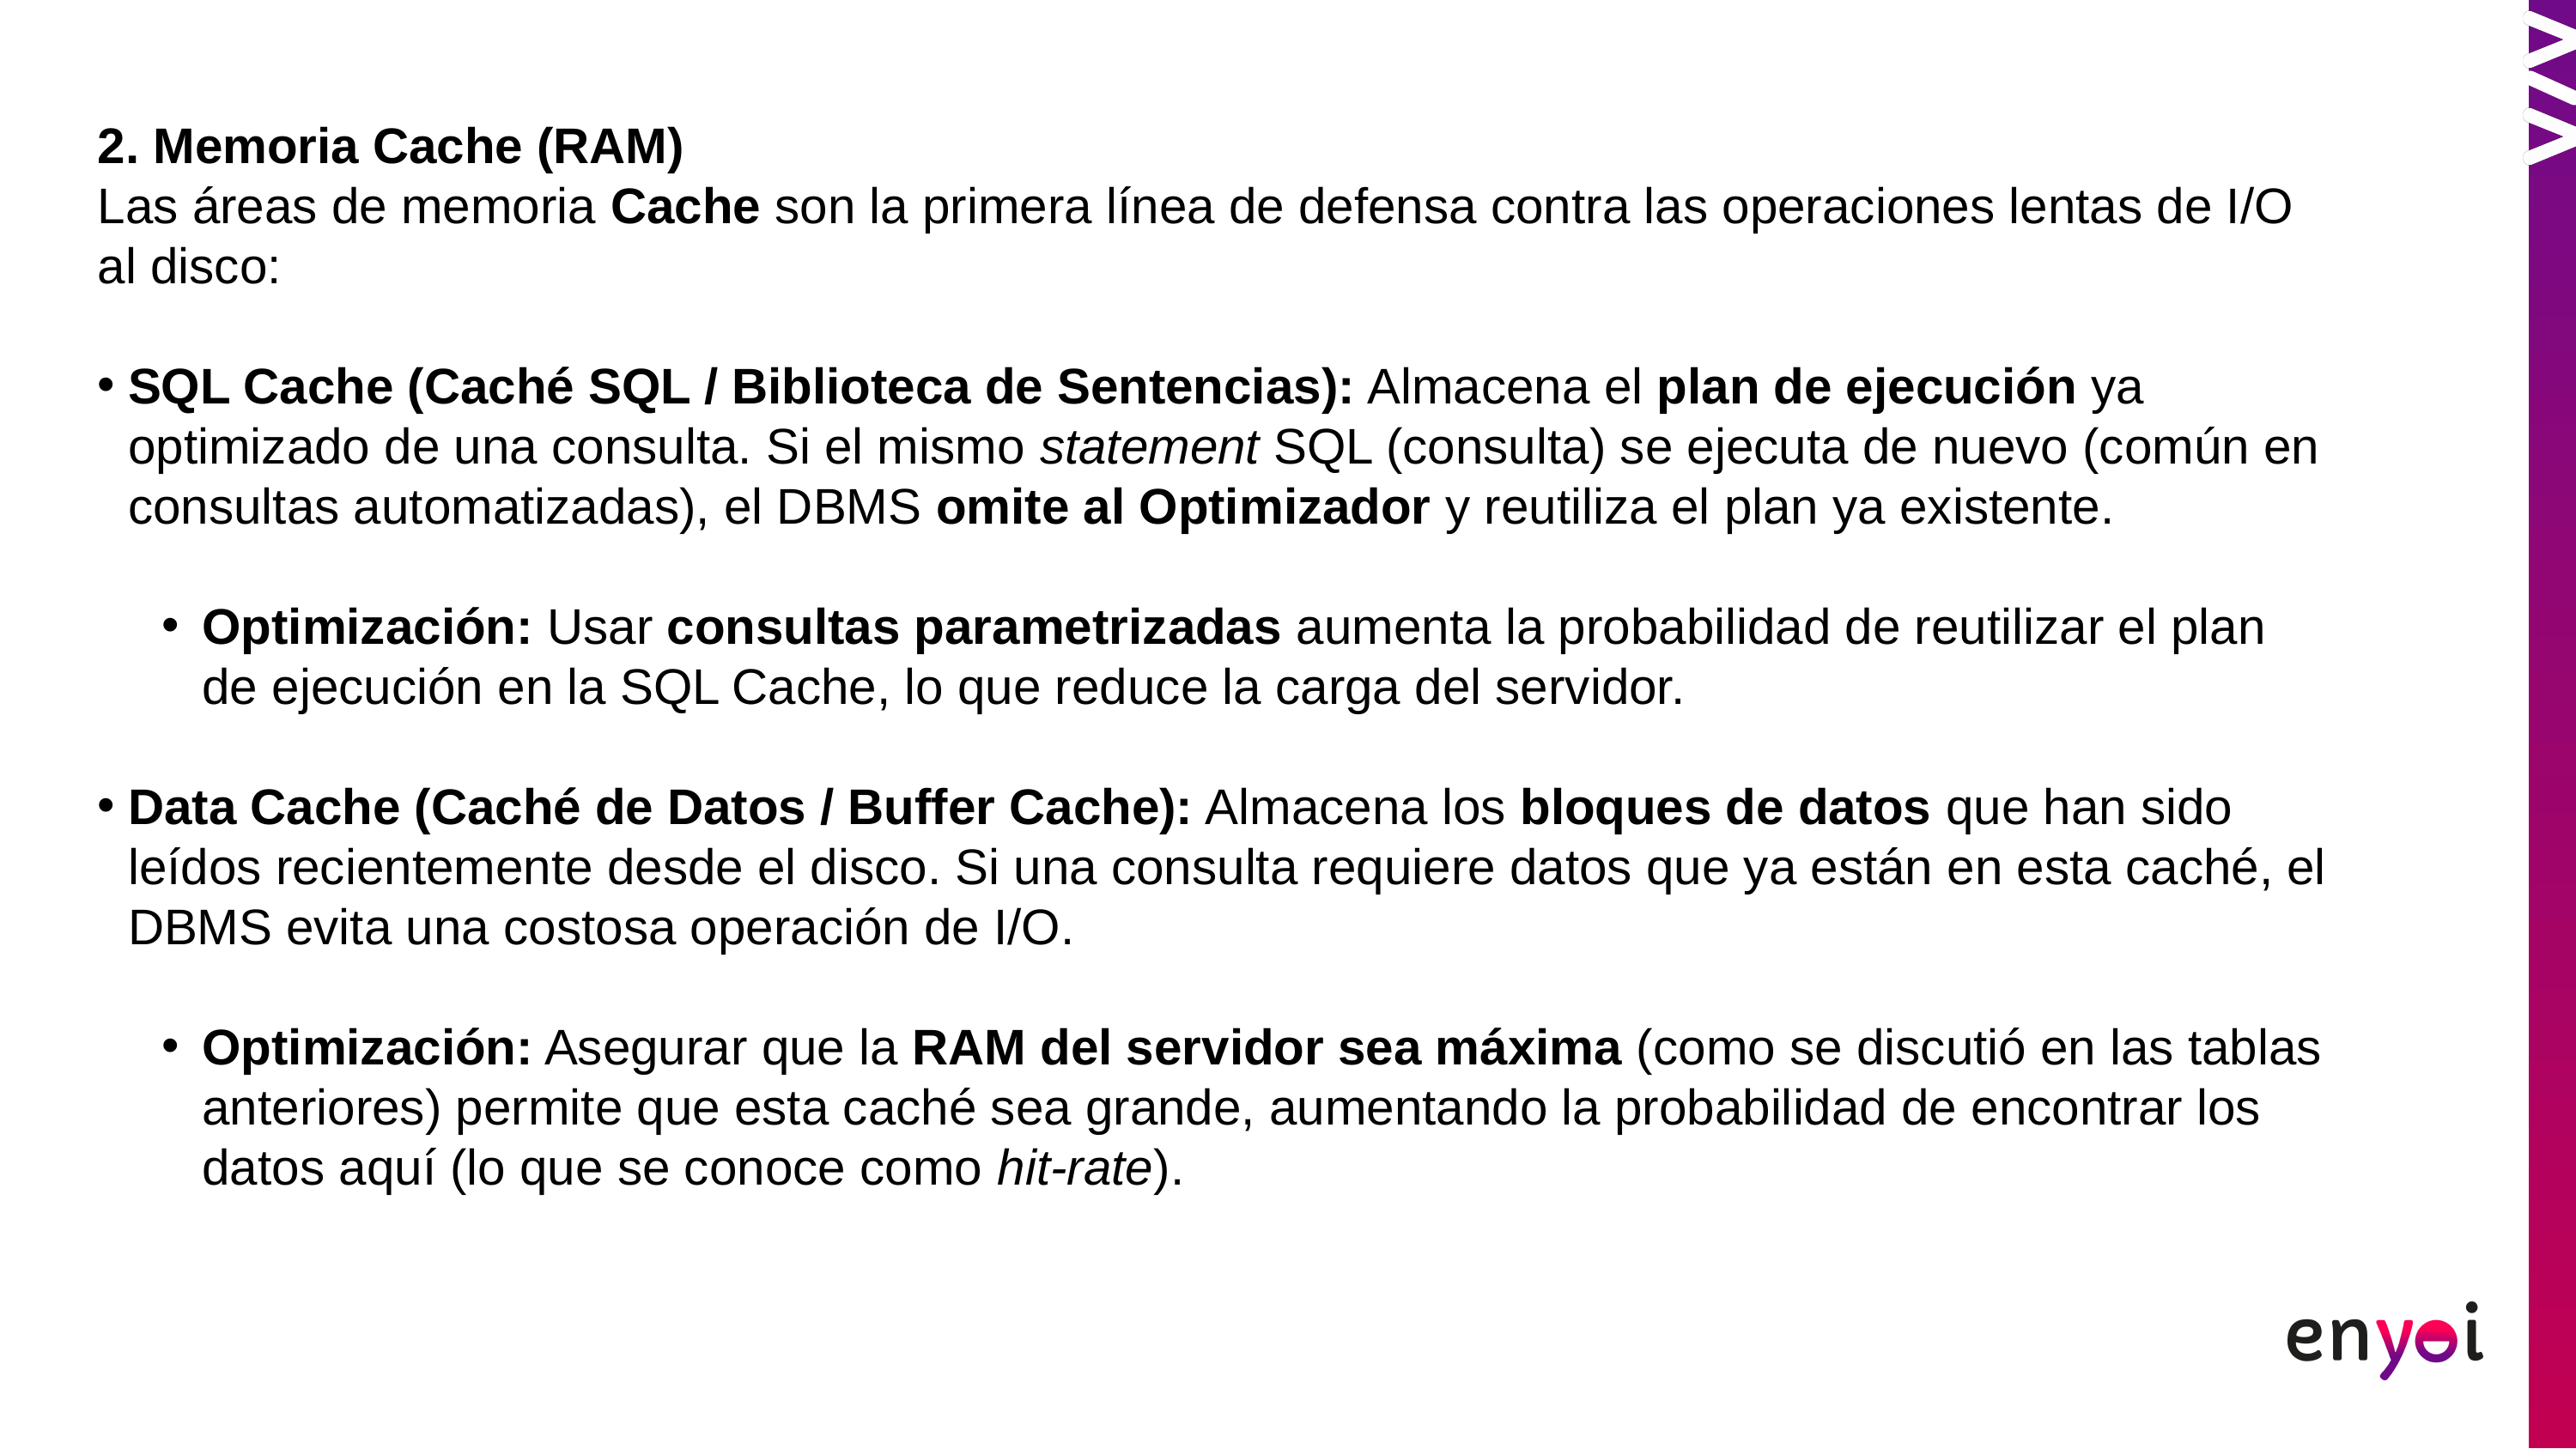

2. Memoria Cache (RAM)
Las áreas de memoria Cache son la primera línea de defensa contra las operaciones lentas de I/O al disco:

SQL Cache (Caché SQL / Biblioteca de Sentencias): Almacena el plan de ejecución ya optimizado de una consulta. Si el mismo statement SQL (consulta) se ejecuta de nuevo (común en consultas automatizadas), el DBMS omite al Optimizador y reutiliza el plan ya existente.

Optimización: Usar consultas parametrizadas aumenta la probabilidad de reutilizar el plan de ejecución en la SQL Cache, lo que reduce la carga del servidor.

Data Cache (Caché de Datos / Buffer Cache): Almacena los bloques de datos que han sido leídos recientemente desde el disco. Si una consulta requiere datos que ya están en esta caché, el DBMS evita una costosa operación de I/O.

Optimización: Asegurar que la RAM del servidor sea máxima (como se discutió en las tablas anteriores) permite que esta caché sea grande, aumentando la probabilidad de encontrar los datos aquí (lo que se conoce como hit-rate).